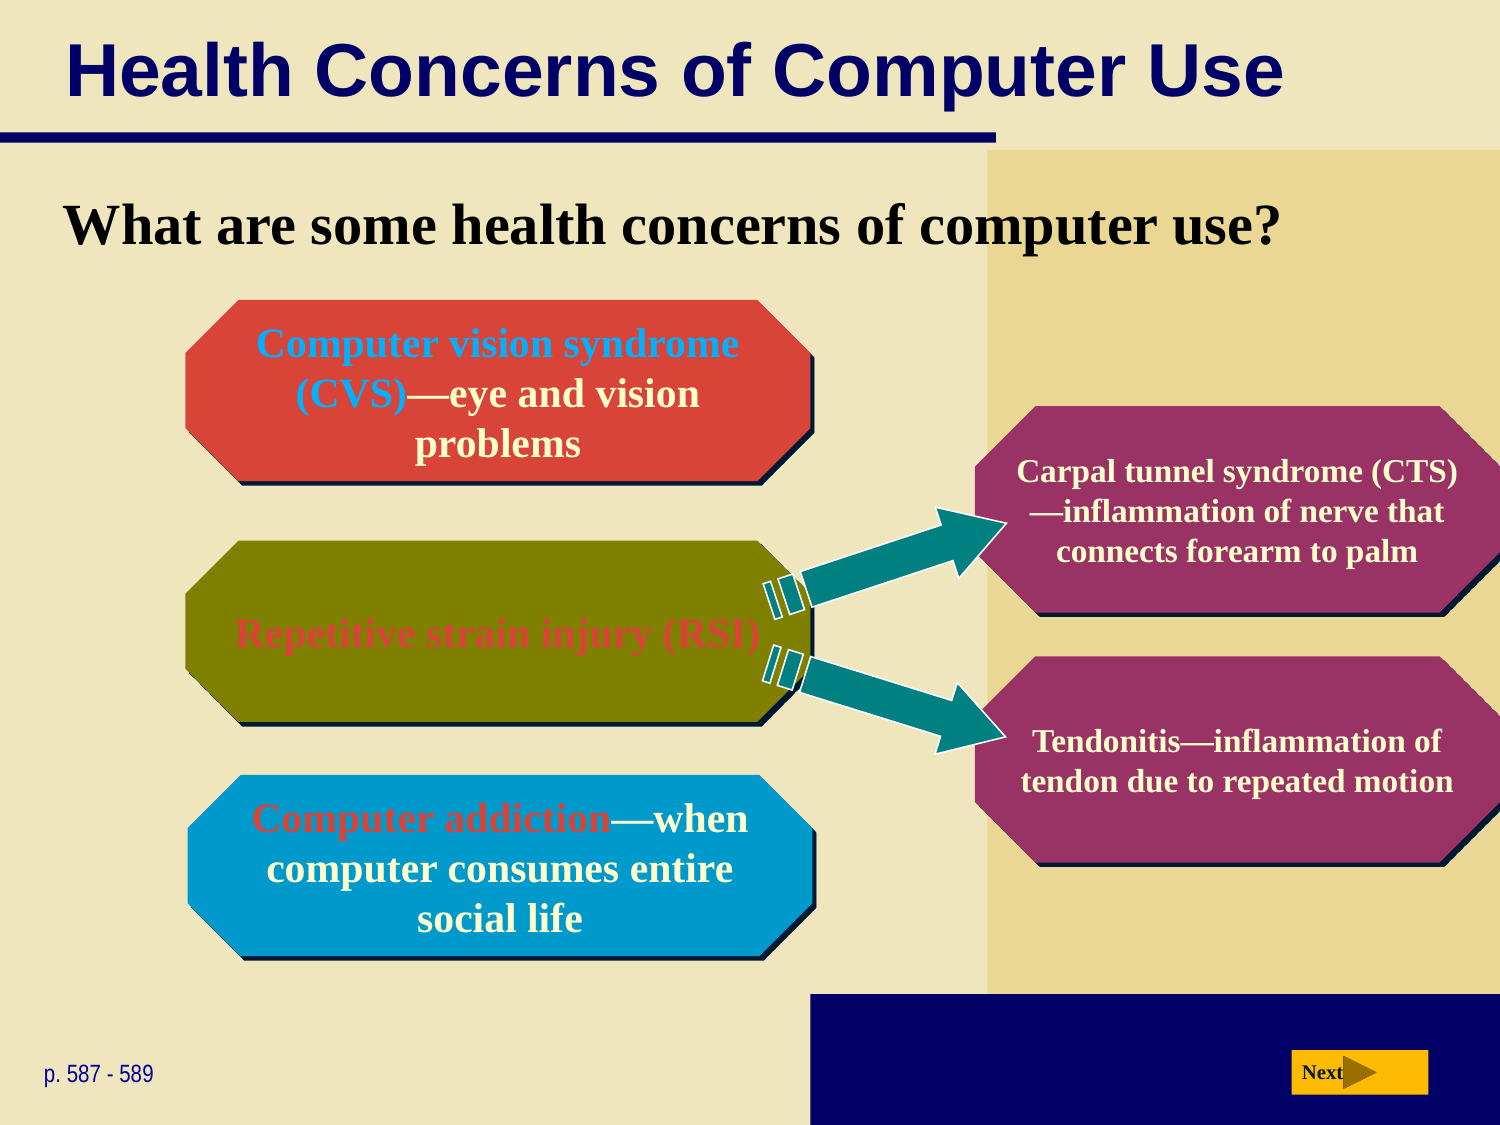

# Health Concerns of Computer Use
What are some health concerns of computer use?
Computer vision syndrome (CVS)—eye and vision problems
Carpal tunnel syndrome (CTS)—inflammation of nerve that connects forearm to palm

Repetitive strain injury (RSI)
Tendonitis—inflammation of tendon due to repeated motion

Computer addiction—when computer consumes entire social life
p. 587 - 589

Next